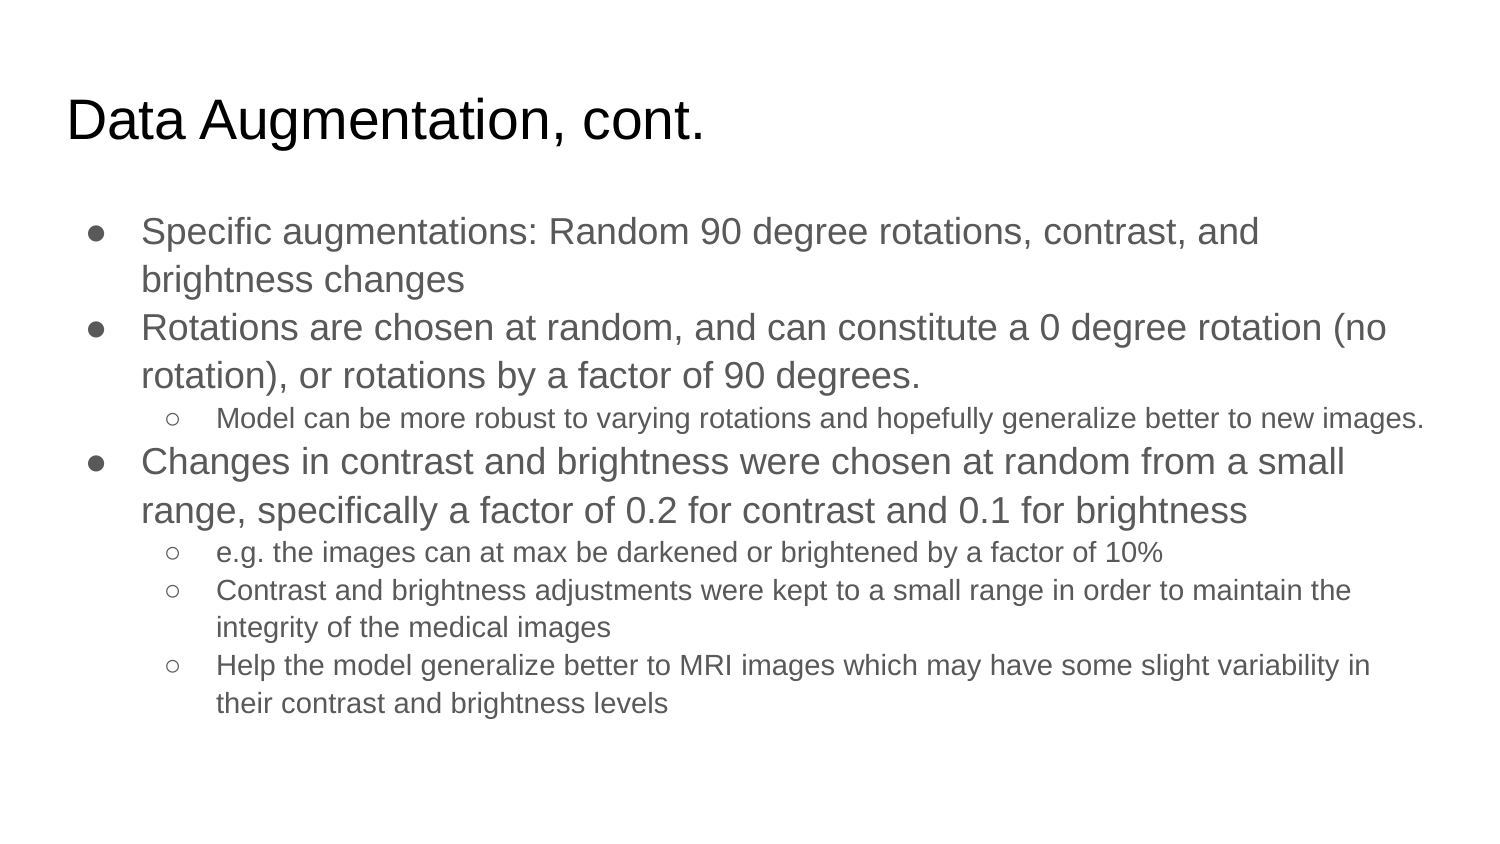

# Data Augmentation, cont.
Specific augmentations: Random 90 degree rotations, contrast, and brightness changes
Rotations are chosen at random, and can constitute a 0 degree rotation (no rotation), or rotations by a factor of 90 degrees.
Model can be more robust to varying rotations and hopefully generalize better to new images.
Changes in contrast and brightness were chosen at random from a small range, specifically a factor of 0.2 for contrast and 0.1 for brightness
e.g. the images can at max be darkened or brightened by a factor of 10%
Contrast and brightness adjustments were kept to a small range in order to maintain the integrity of the medical images
Help the model generalize better to MRI images which may have some slight variability in their contrast and brightness levels